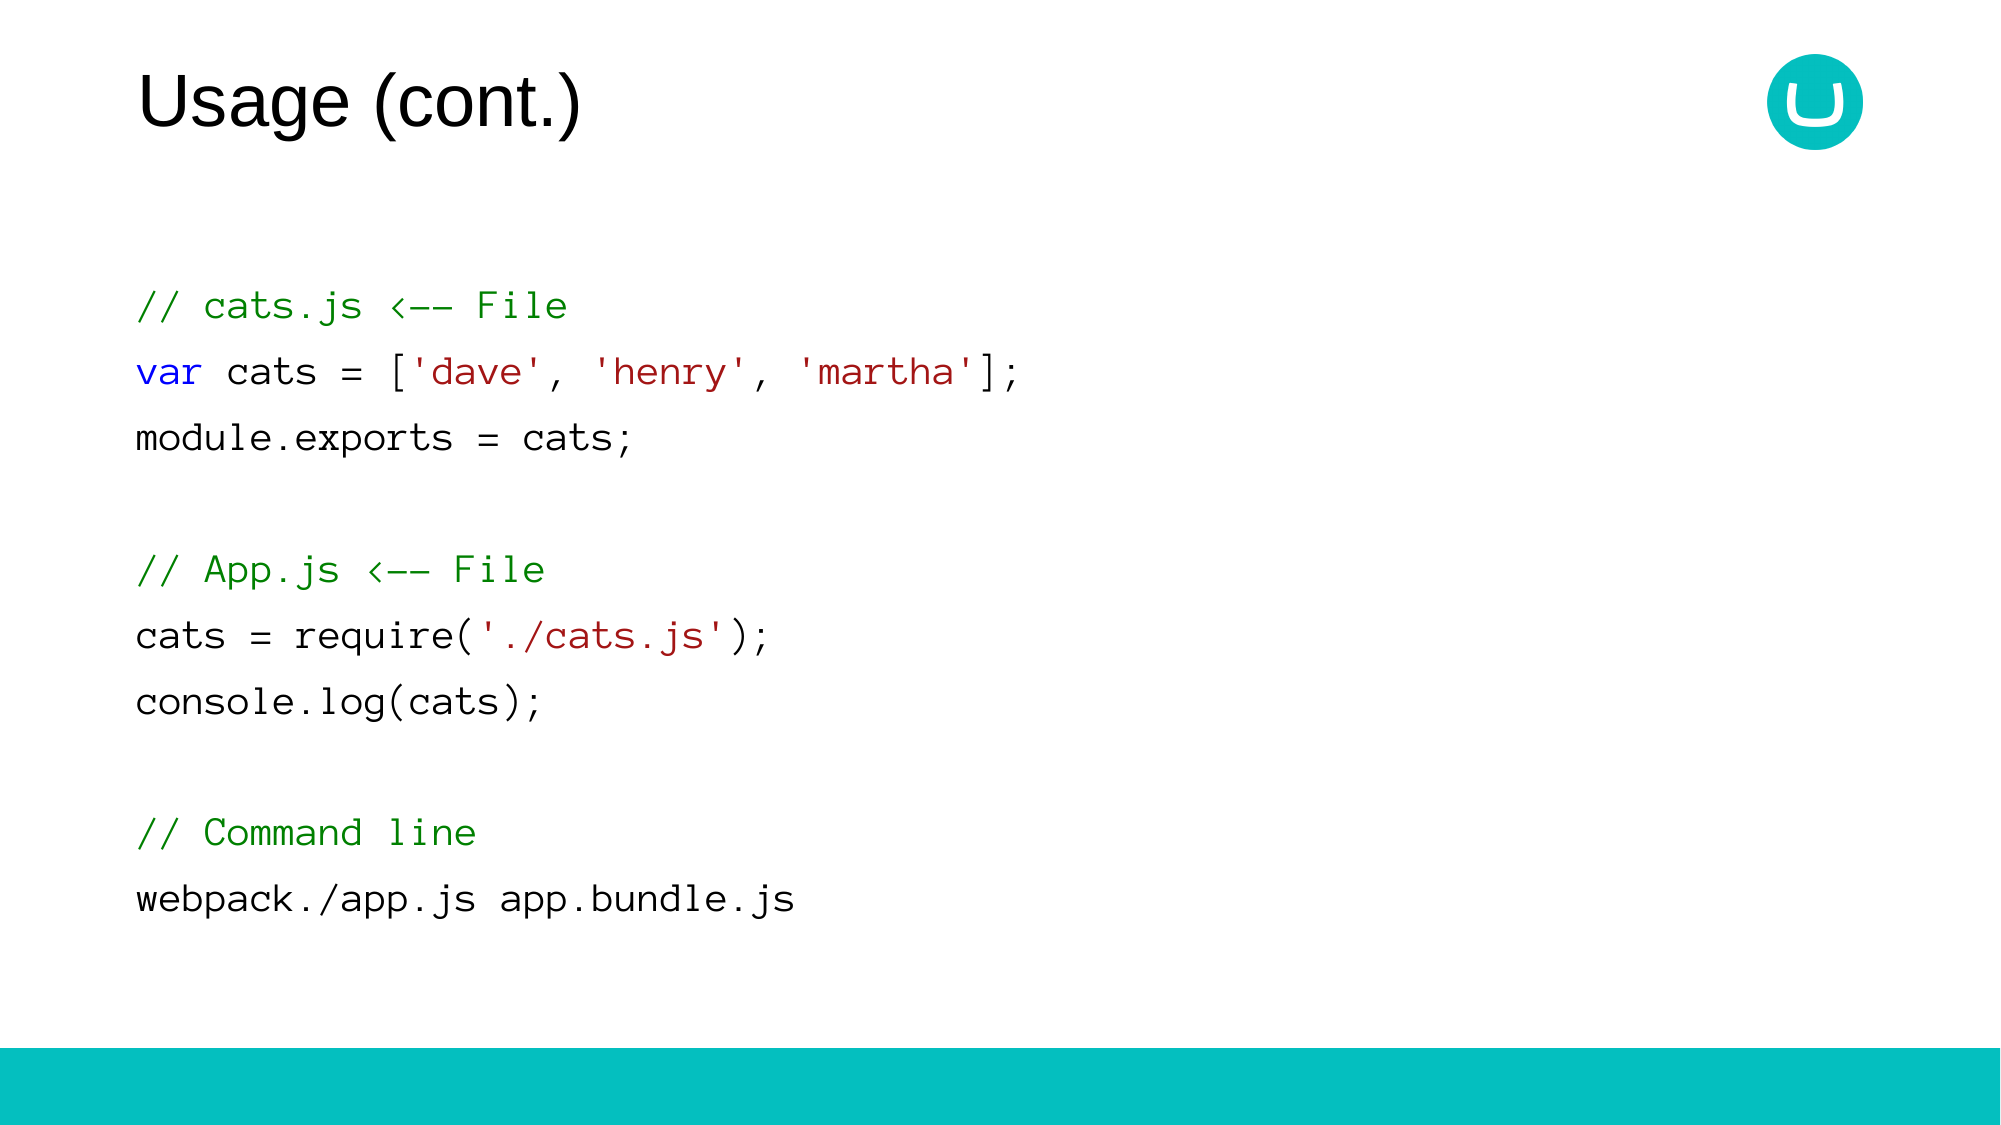

# Usage (cont.)
// cats.js <-- File
var cats = ['dave', 'henry', 'martha'];
module.exports = cats;

// App.js <-- File
cats = require('./cats.js');
console.log(cats);

// Command line
webpack./app.js app.bundle.js